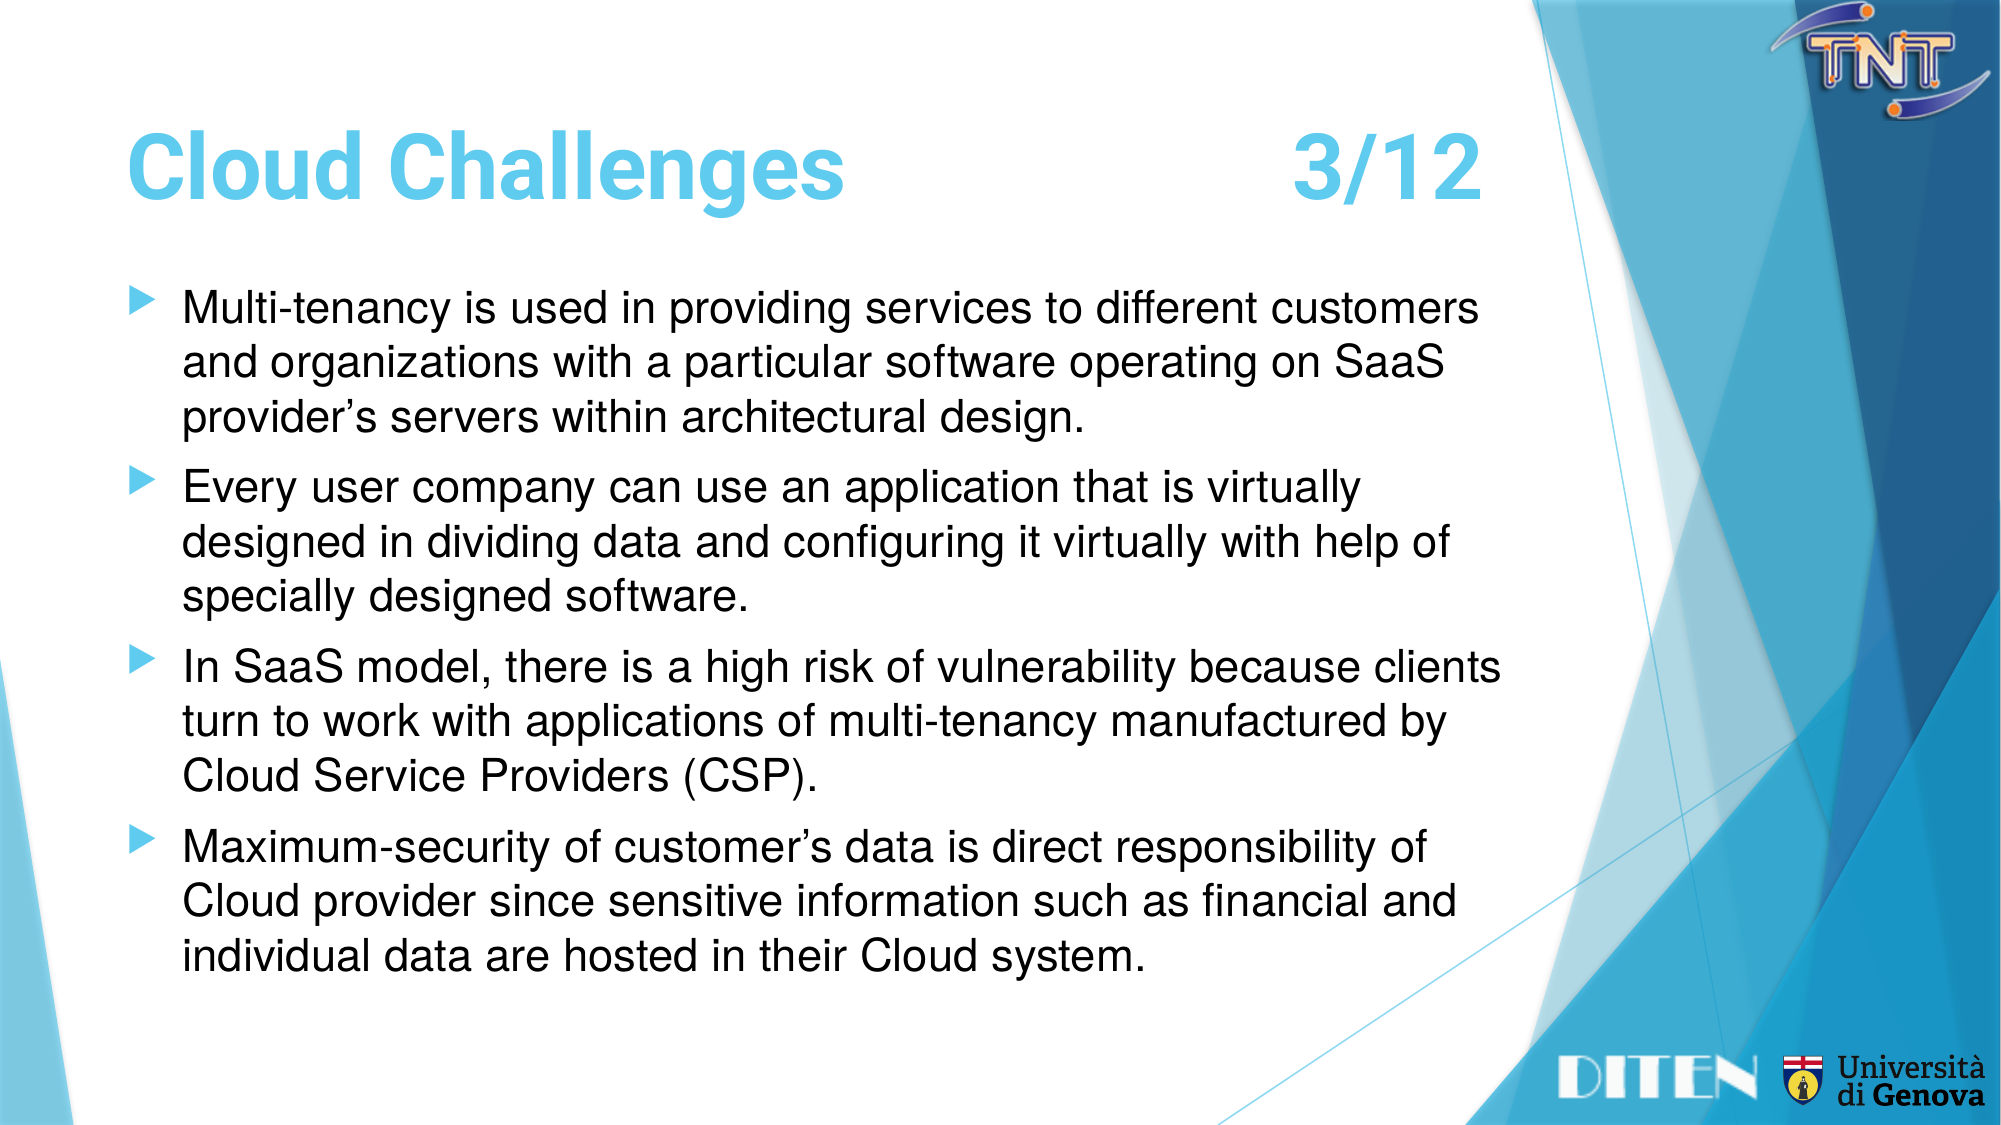

# Cloud Challenges	3/12
Multi-tenancy is used in providing services to different customers and organizations with a particular software operating on SaaS provider’s servers within architectural design.
Every user company can use an application that is virtually designed in dividing data and configuring it virtually with help of specially designed software.
In SaaS model, there is a high risk of vulnerability because clients turn to work with applications of multi-tenancy manufactured by Cloud Service Providers (CSP).
Maximum-security of customer’s data is direct responsibility of Cloud provider since sensitive information such as financial and individual data are hosted in their Cloud system.